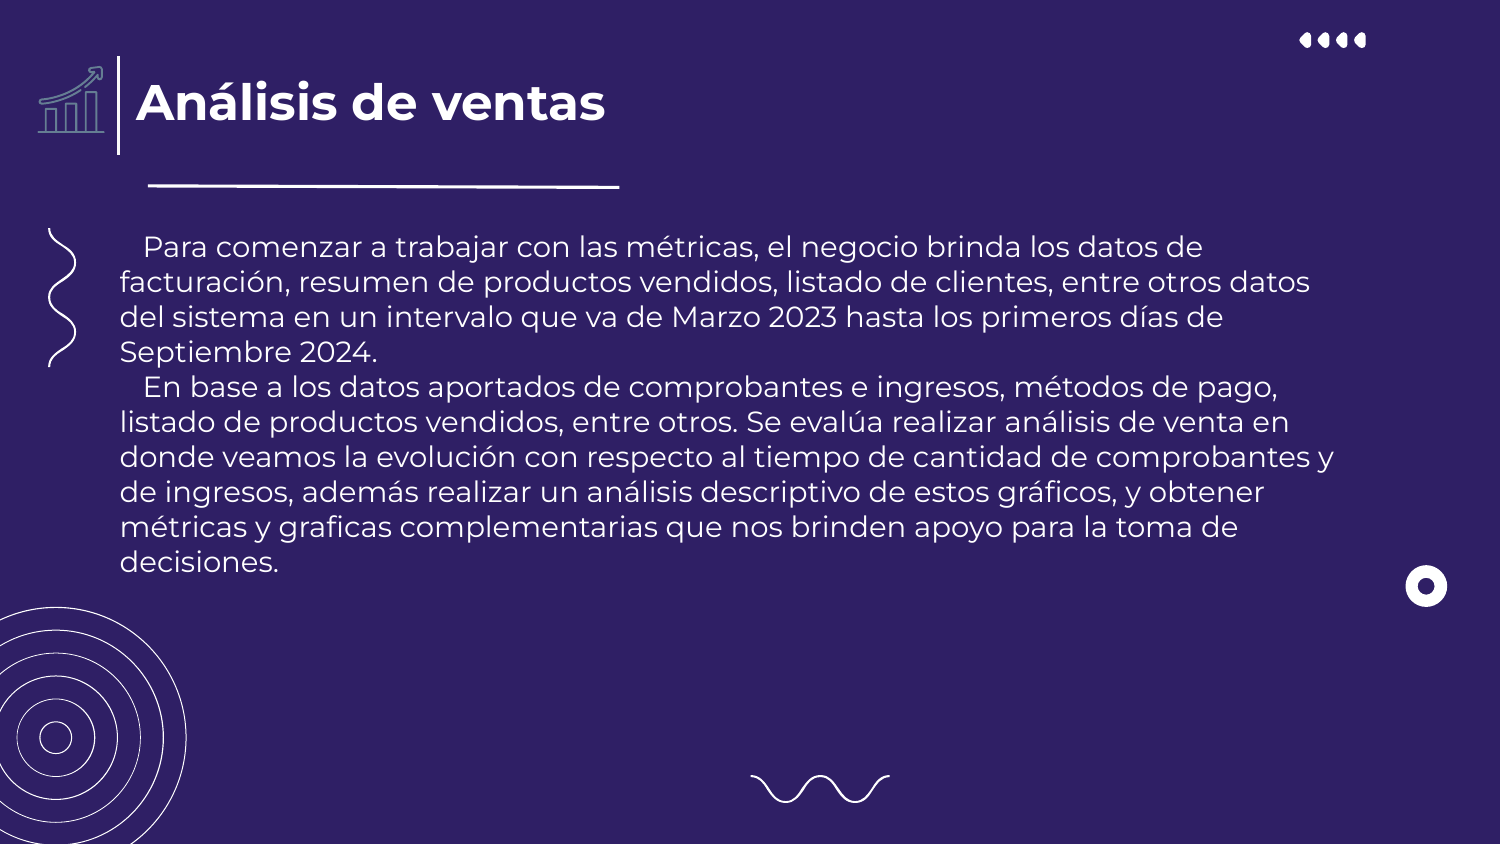

Análisis de ventas

   Para comenzar a trabajar con las métricas, el negocio brinda los datos de facturación, resumen de productos vendidos, listado de clientes, entre otros datos del sistema en un intervalo que va de Marzo 2023 hasta los primeros días de Septiembre 2024.
   En base a los datos aportados de comprobantes e ingresos, métodos de pago, listado de productos vendidos, entre otros. Se evalúa realizar análisis de venta en donde veamos la evolución con respecto al tiempo de cantidad de comprobantes y de ingresos, además realizar un análisis descriptivo de estos gráficos, y obtener métricas y graficas complementarias que nos brinden apoyo para la toma de decisiones.